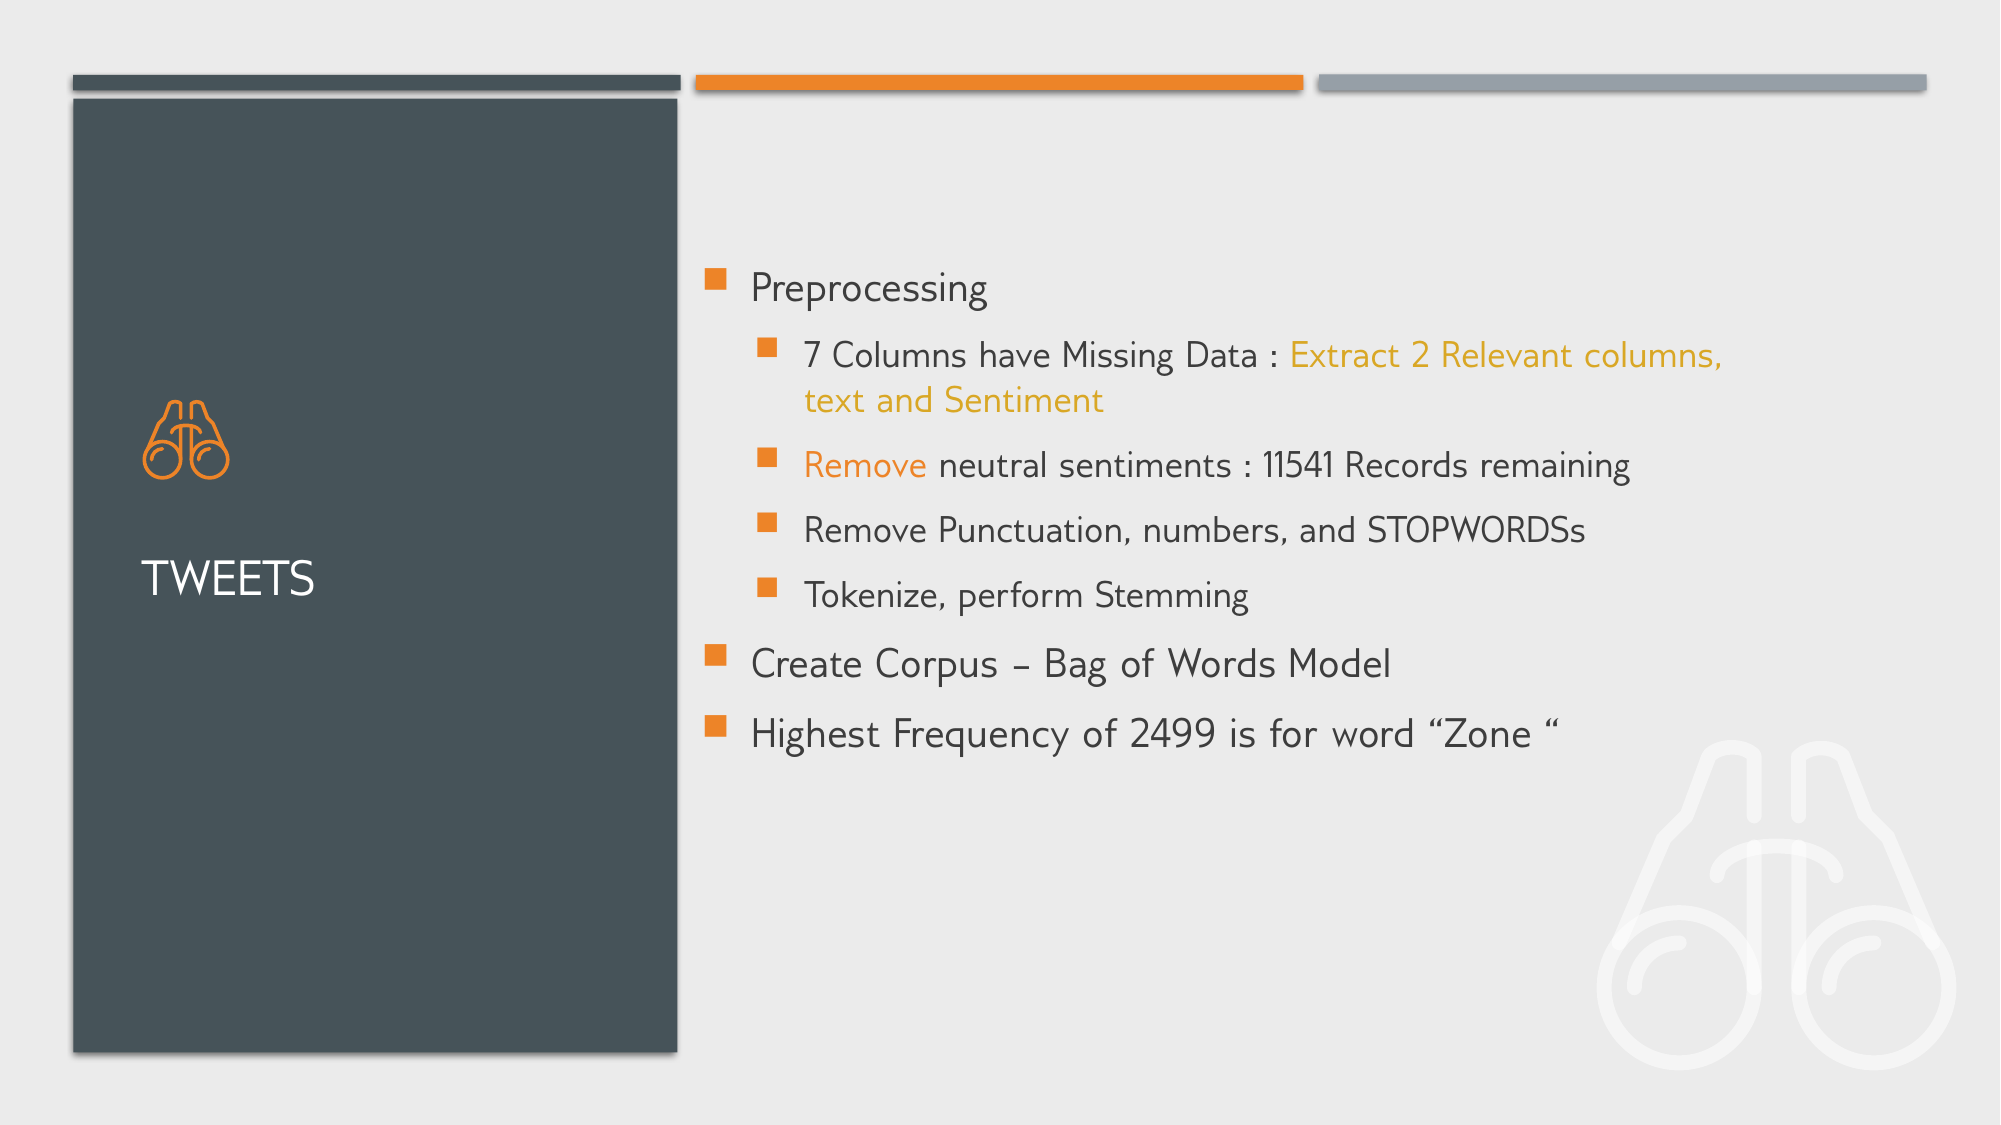

Preprocessing
7 Columns have Missing Data : Extract 2 Relevant columns, text and Sentiment
Remove neutral sentiments : 11541 Records remaining
Remove Punctuation, numbers, and STOPWORDSs
Tokenize, perform Stemming
Create Corpus – Bag of Words Model
Highest Frequency of 2499 is for word “Zone “

# Tweets